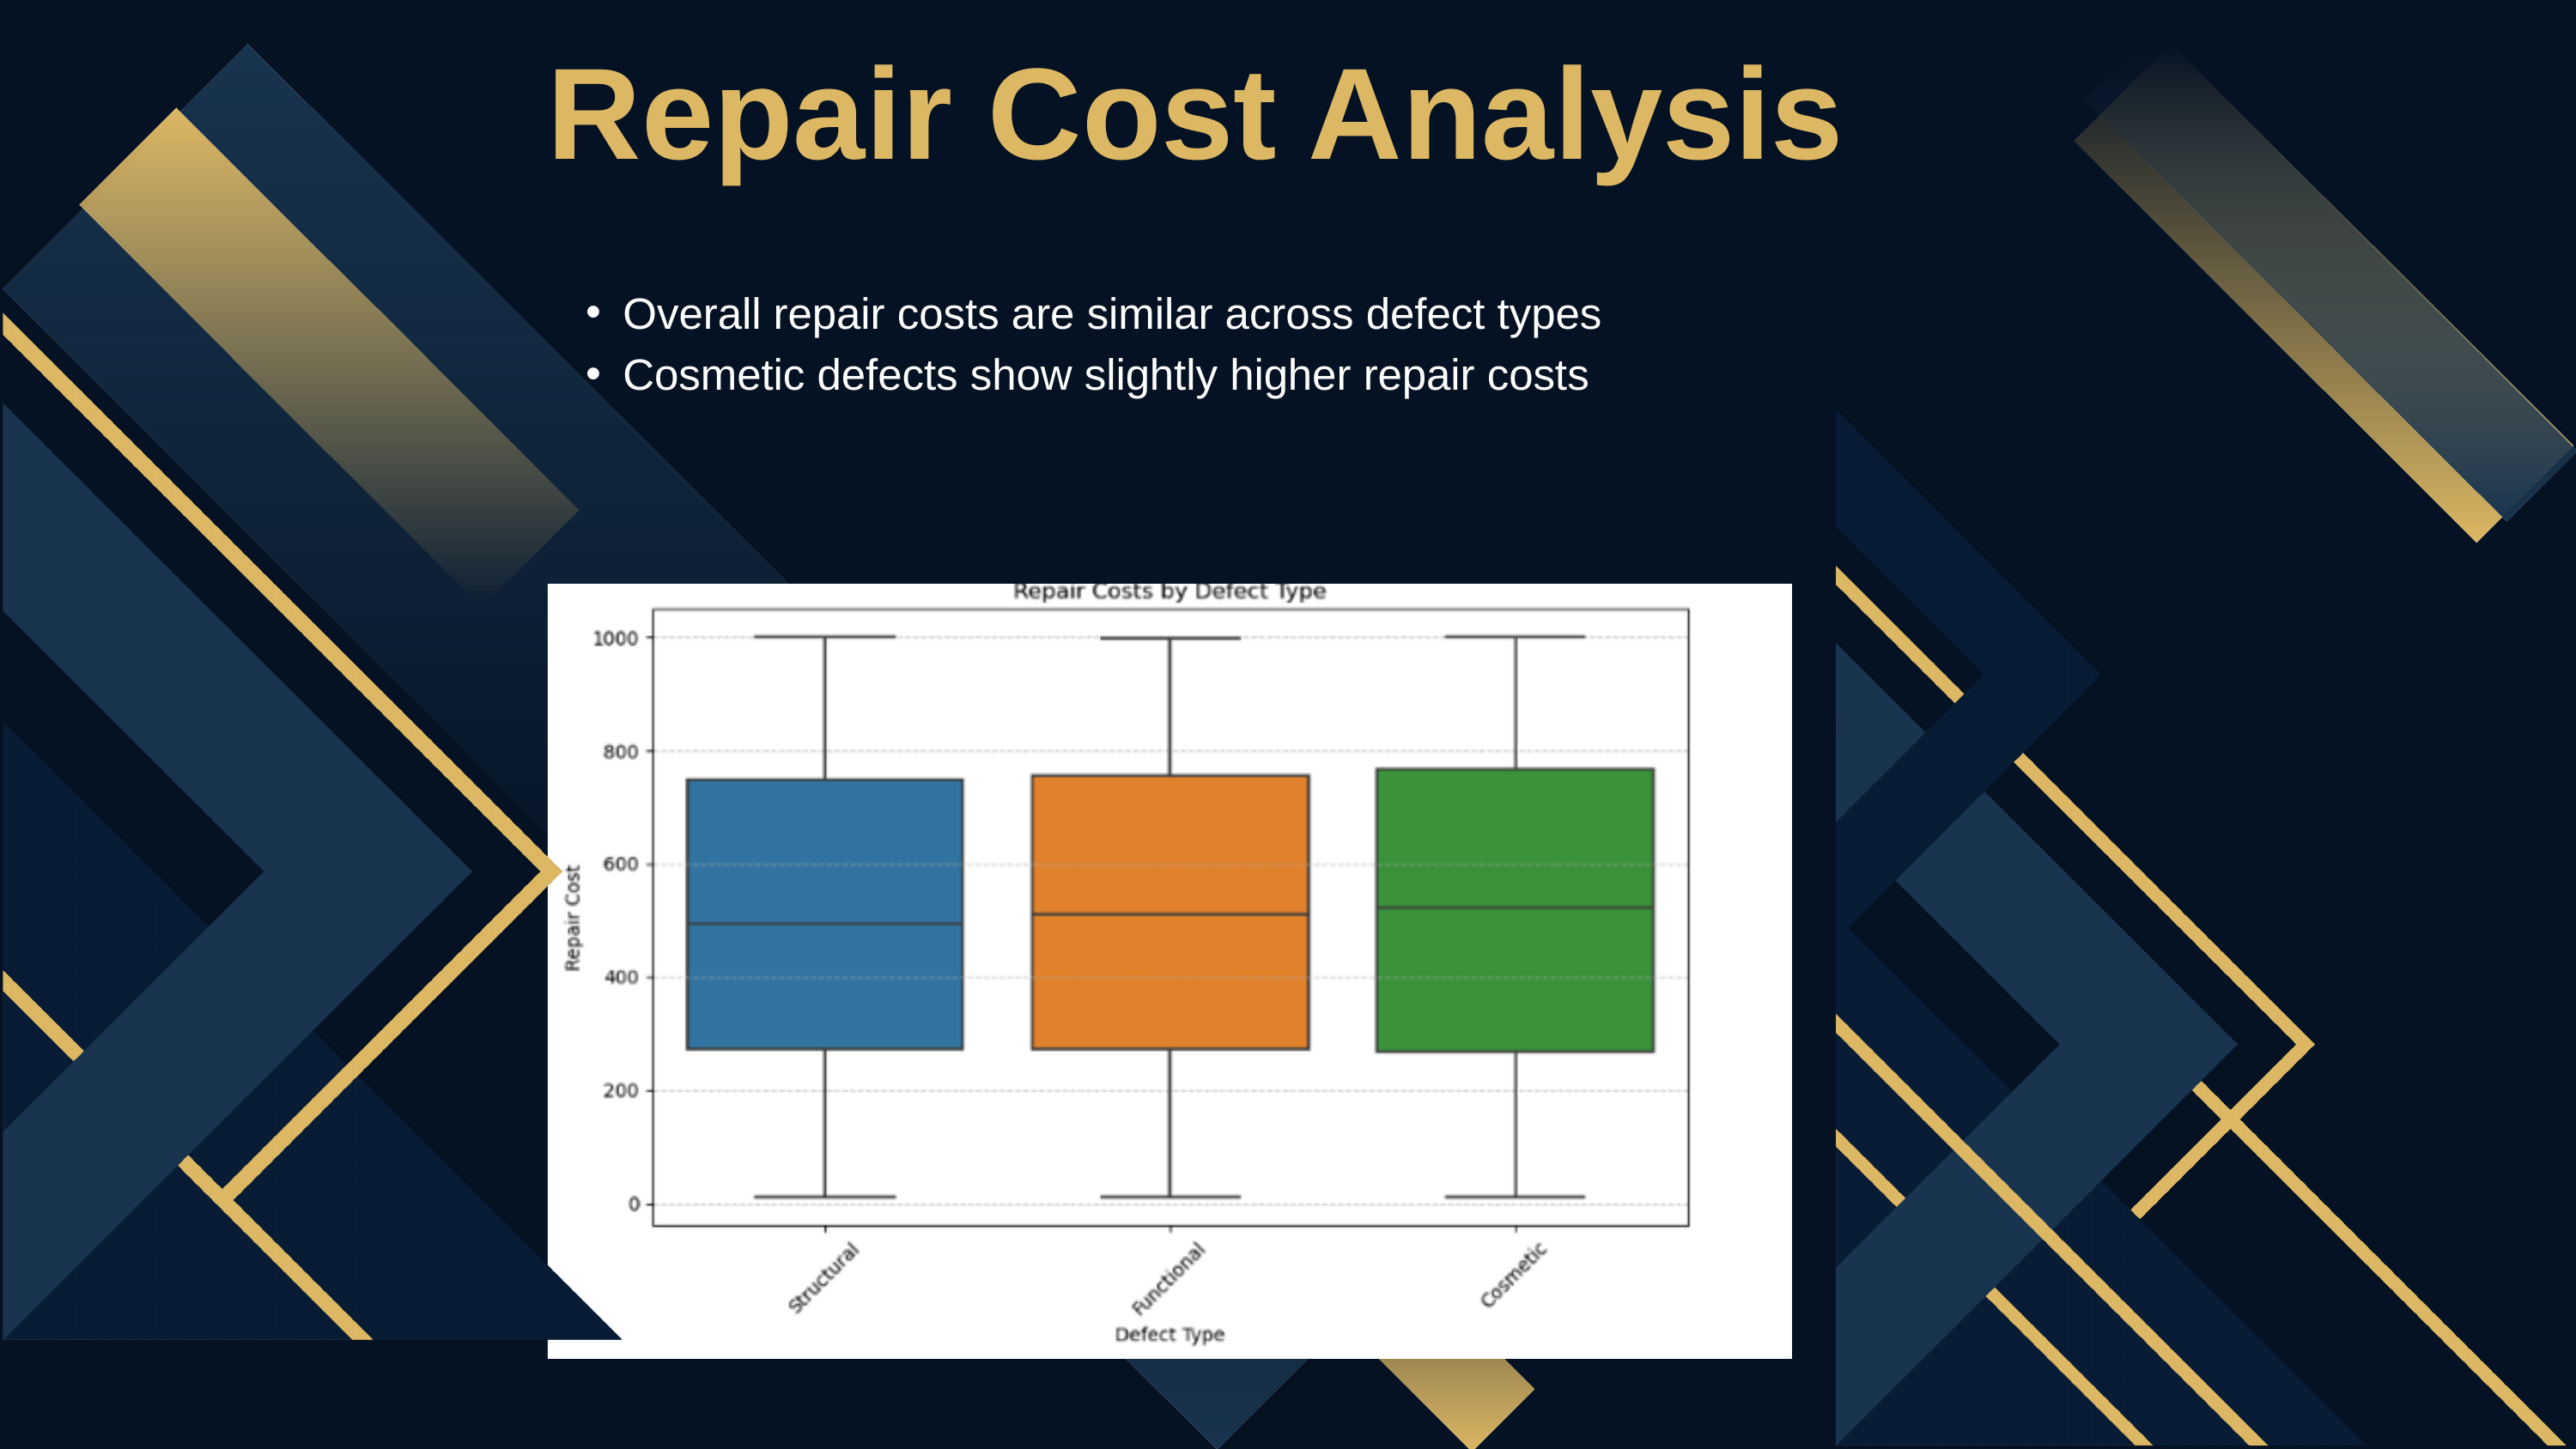

Repair Cost Analysis

Overall repair costs are similar across defect types
Cosmetic defects show slightly higher repair costs